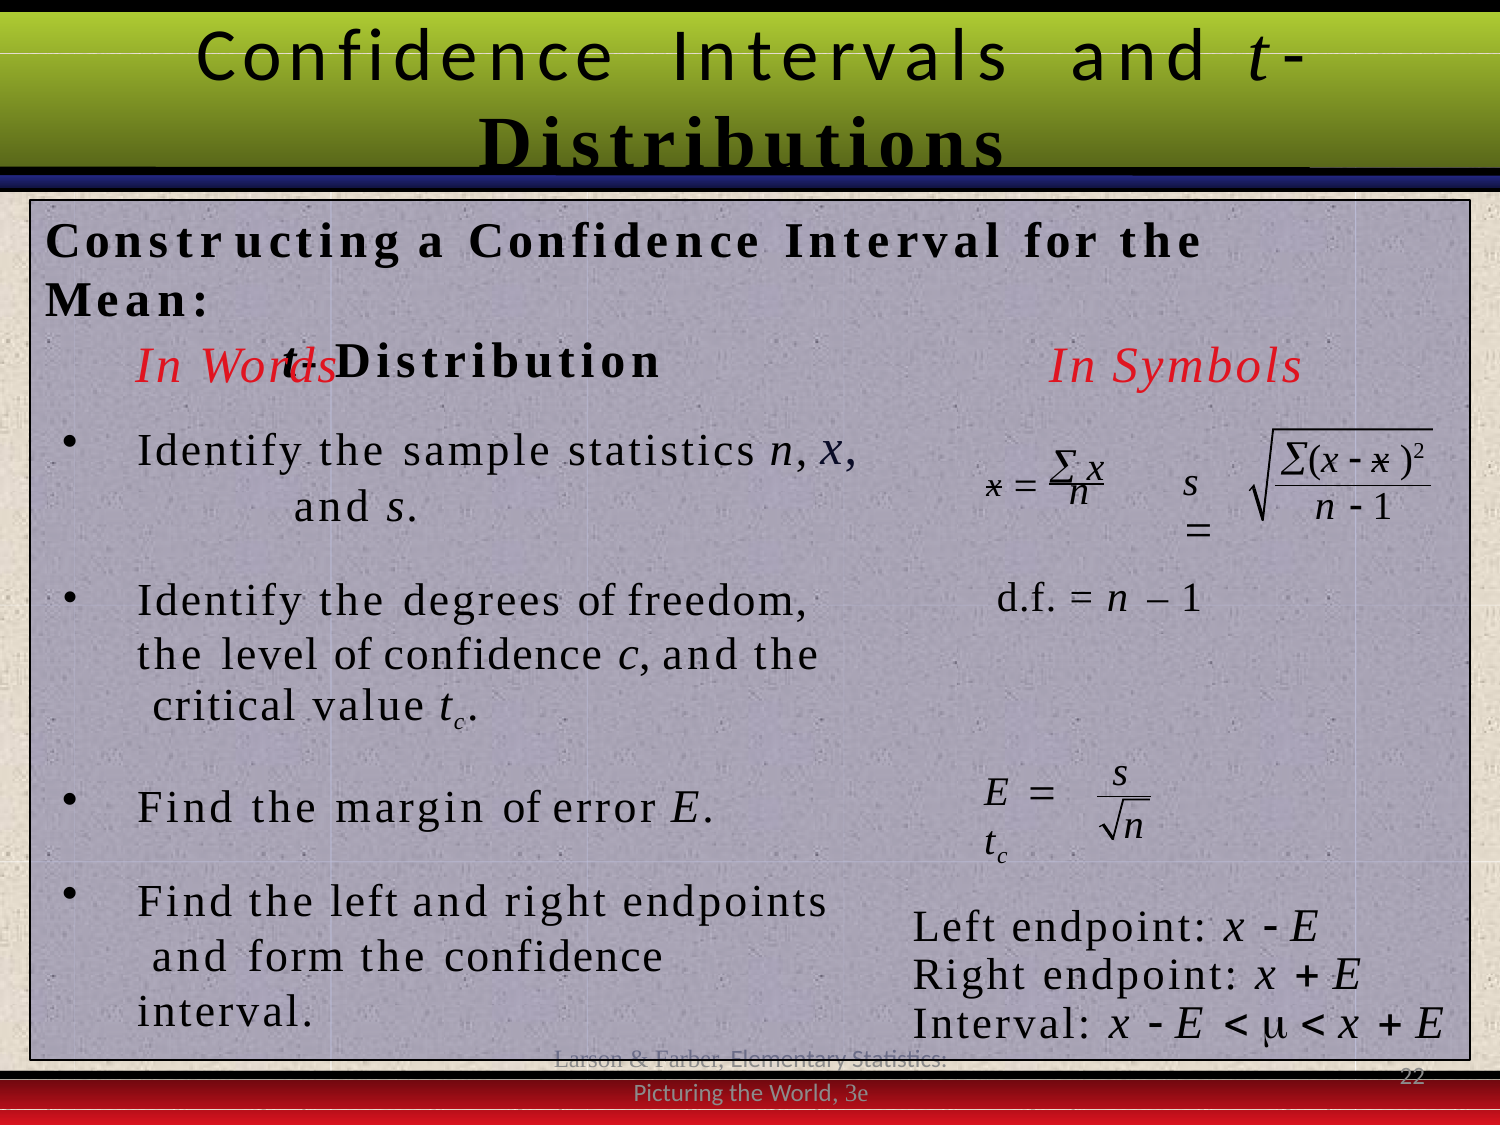

# Confidence	Intervals	and	t-

Distributions

Constr ucting	a	Confidence	Interval	for	the	Mean:
t- Distribution
In Words
Identify the sample statistics n,
and s.
Identify the degrees of freedom,  the level of confidence c, and the  critical value tc.
Find the margin of error E.
Find the left and right endpoints  and form the confidence interval.
In Symbols
x = ∑ x
x,

∑(x − x )2
n − 1
s =
n

•
d.f. = n – 1
s
E = tc
n

Left endpoint: x − E  Right endpoint: x + E  Interval: x − E < μ < x + E
Larson & Farber, Elementary Statistics: Picturing the World, 3e
22